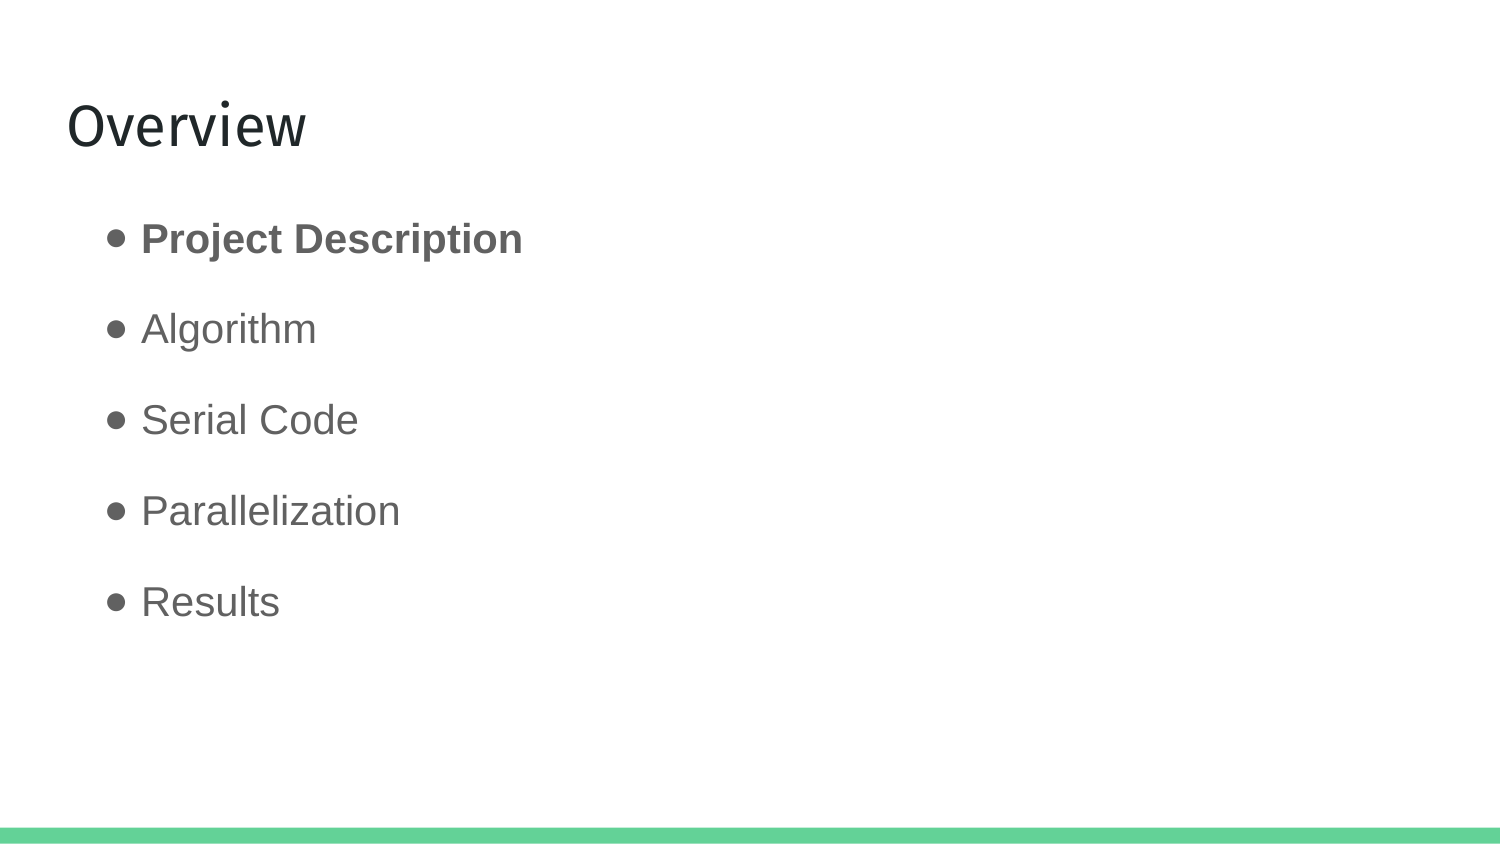

# Overview
Project Description
Algorithm
Serial Code
Parallelization
Results